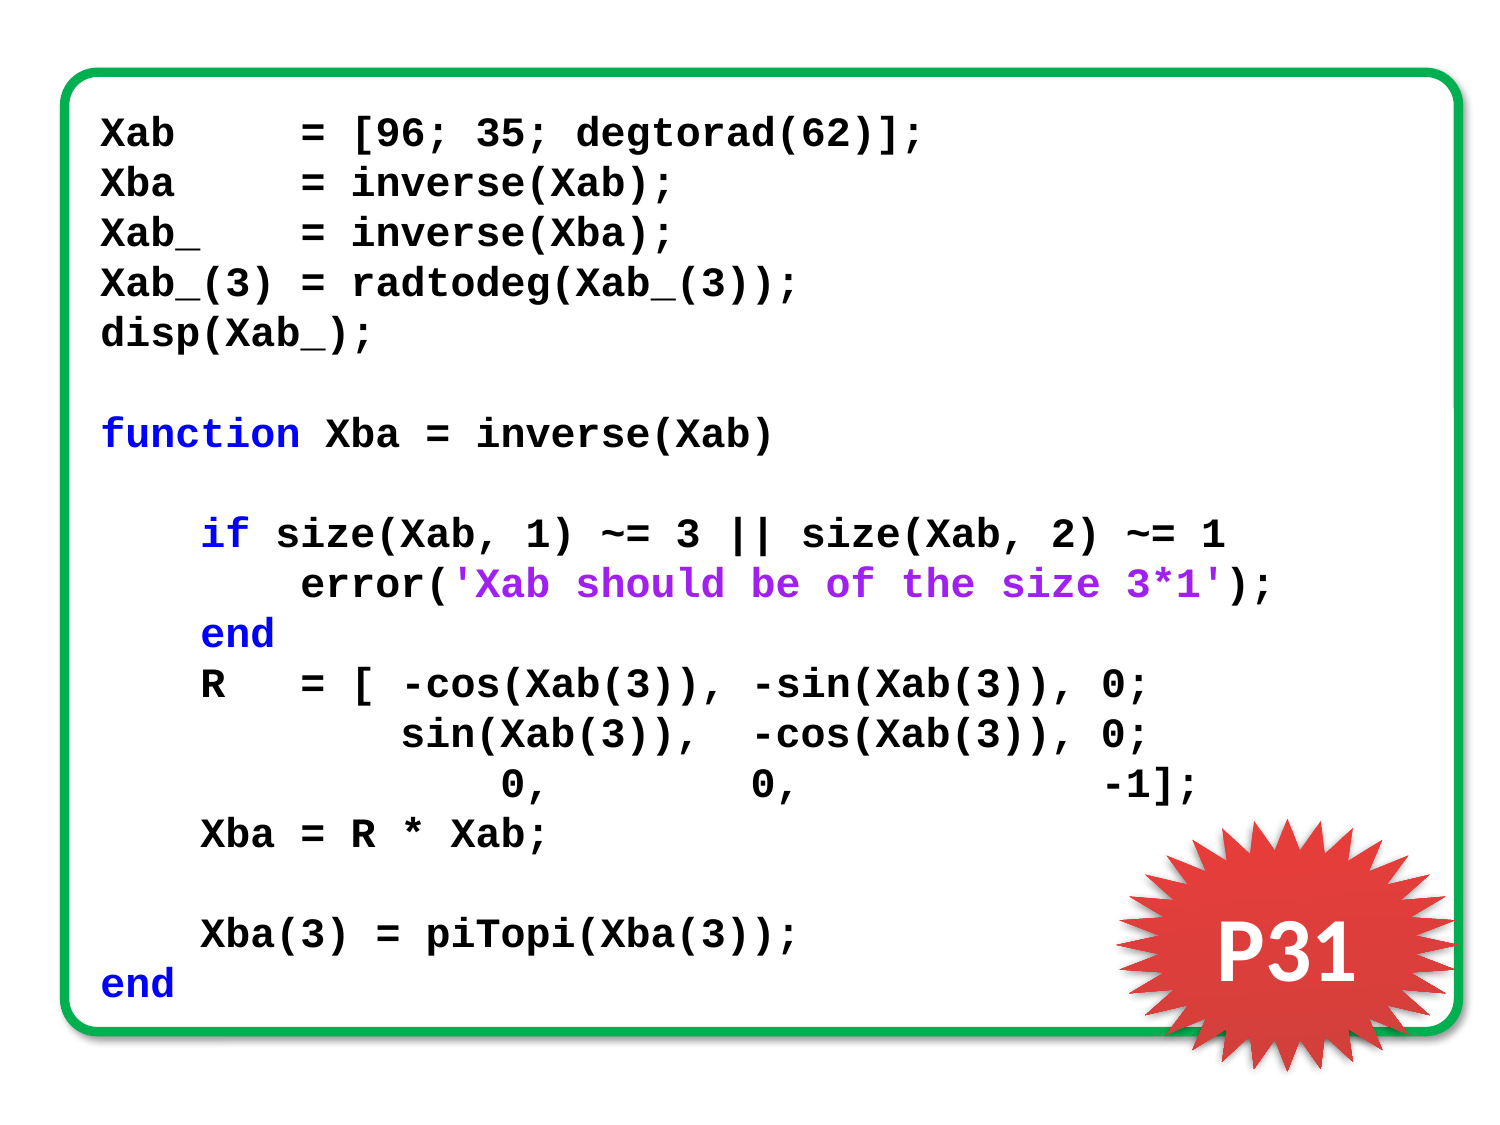

Xab     = [96; 35; degtorad(62)];
Xba     = inverse(Xab);
Xab_    = inverse(Xba);
Xab_(3) = radtodeg(Xab_(3));
disp(Xab_);

function Xba = inverse(Xab)

    if size(Xab, 1) ~= 3 || size(Xab, 2) ~= 1
        error('Xab should be of the size 3*1');
    end
    R   = [ -cos(Xab(3)), -sin(Xab(3)), 0;
            sin(Xab(3)),  -cos(Xab(3)), 0;
                0,        0,            -1];
    Xba = R * Xab;

    Xba(3) = piTopi(Xba(3));
end

P31